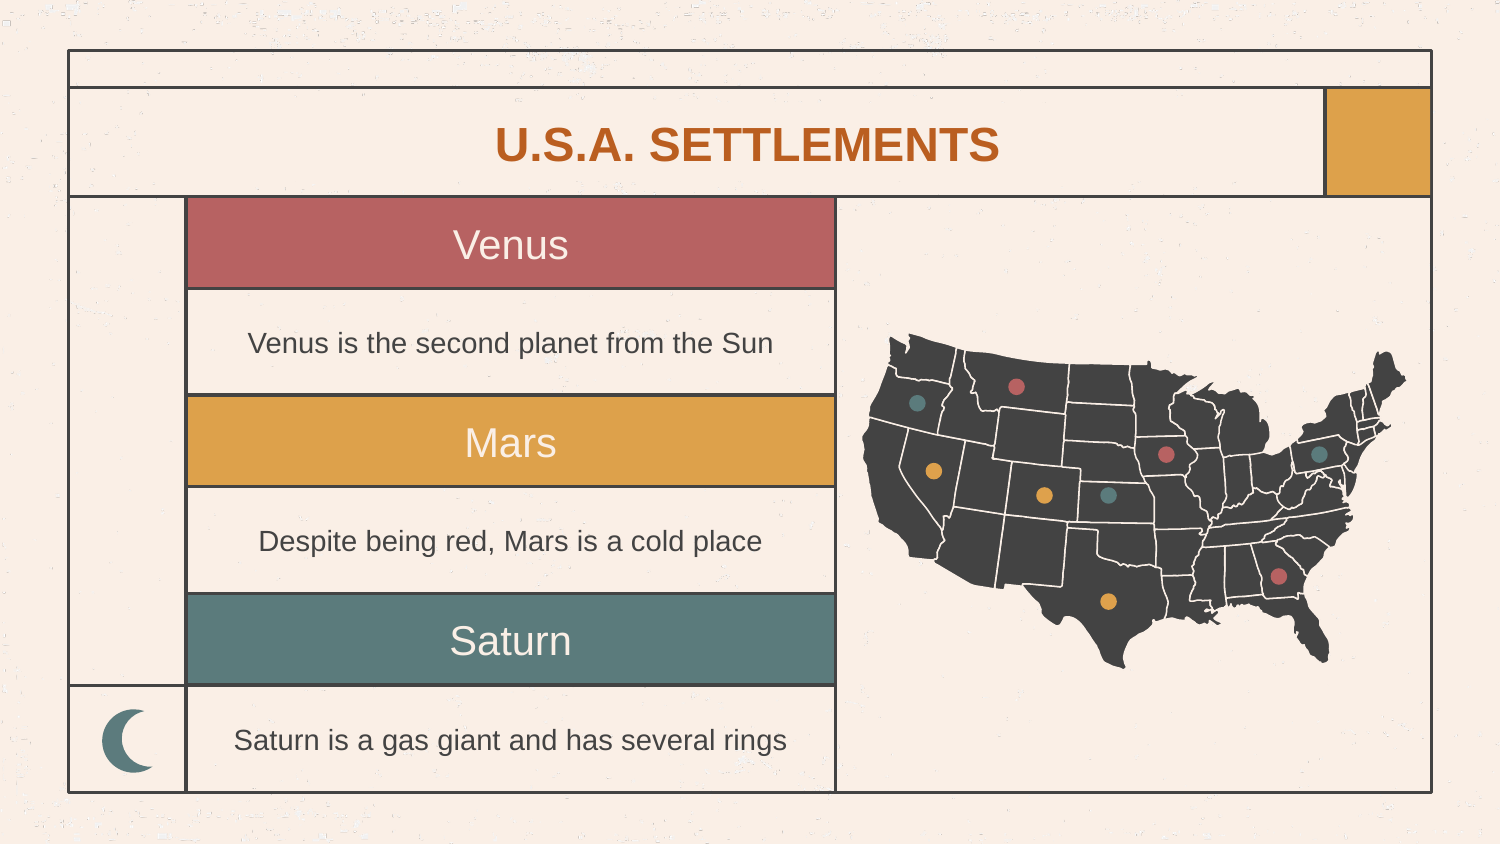

# U.S.A. SETTLEMENTS
Venus
Venus is the second planet from the Sun

Mars

Despite being red, Mars is a cold place

Saturn
Saturn is a gas giant and has several rings